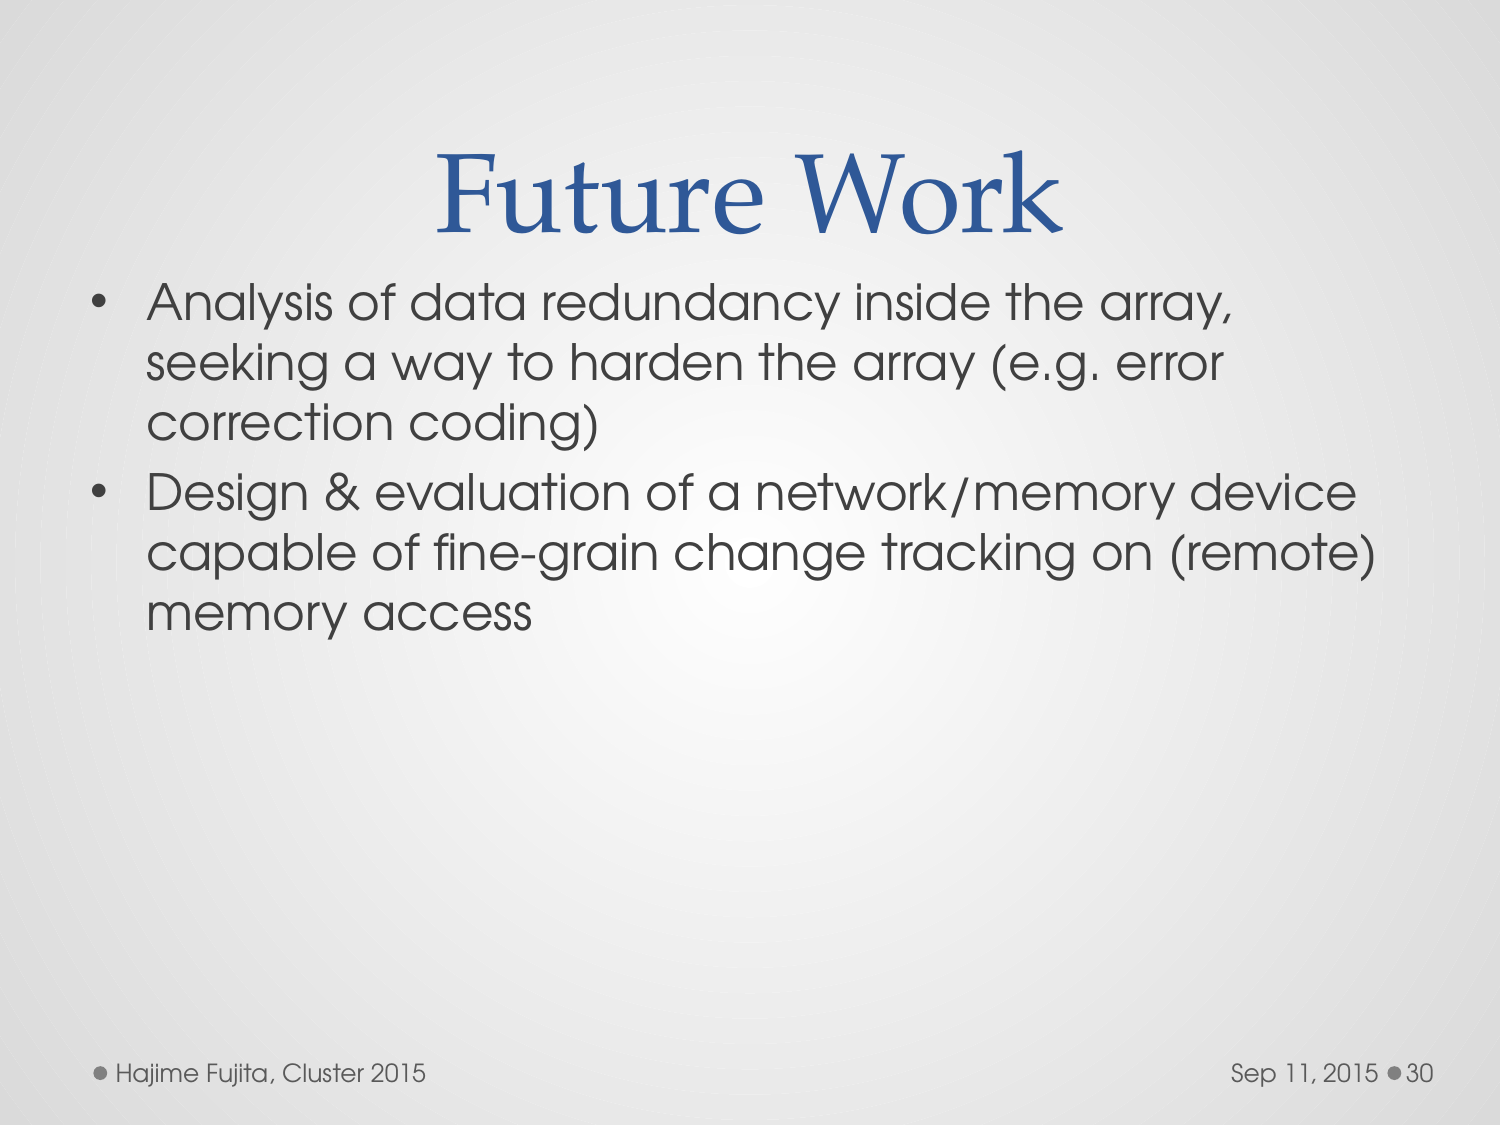

# Future Work
Analysis of data redundancy inside the array, seeking a way to harden the array (e.g. error correction coding)
Design & evaluation of a network/memory device capable of fine-grain change tracking on (remote) memory access
Hajime Fujita, Cluster 2015
Sep 11, 2015
30